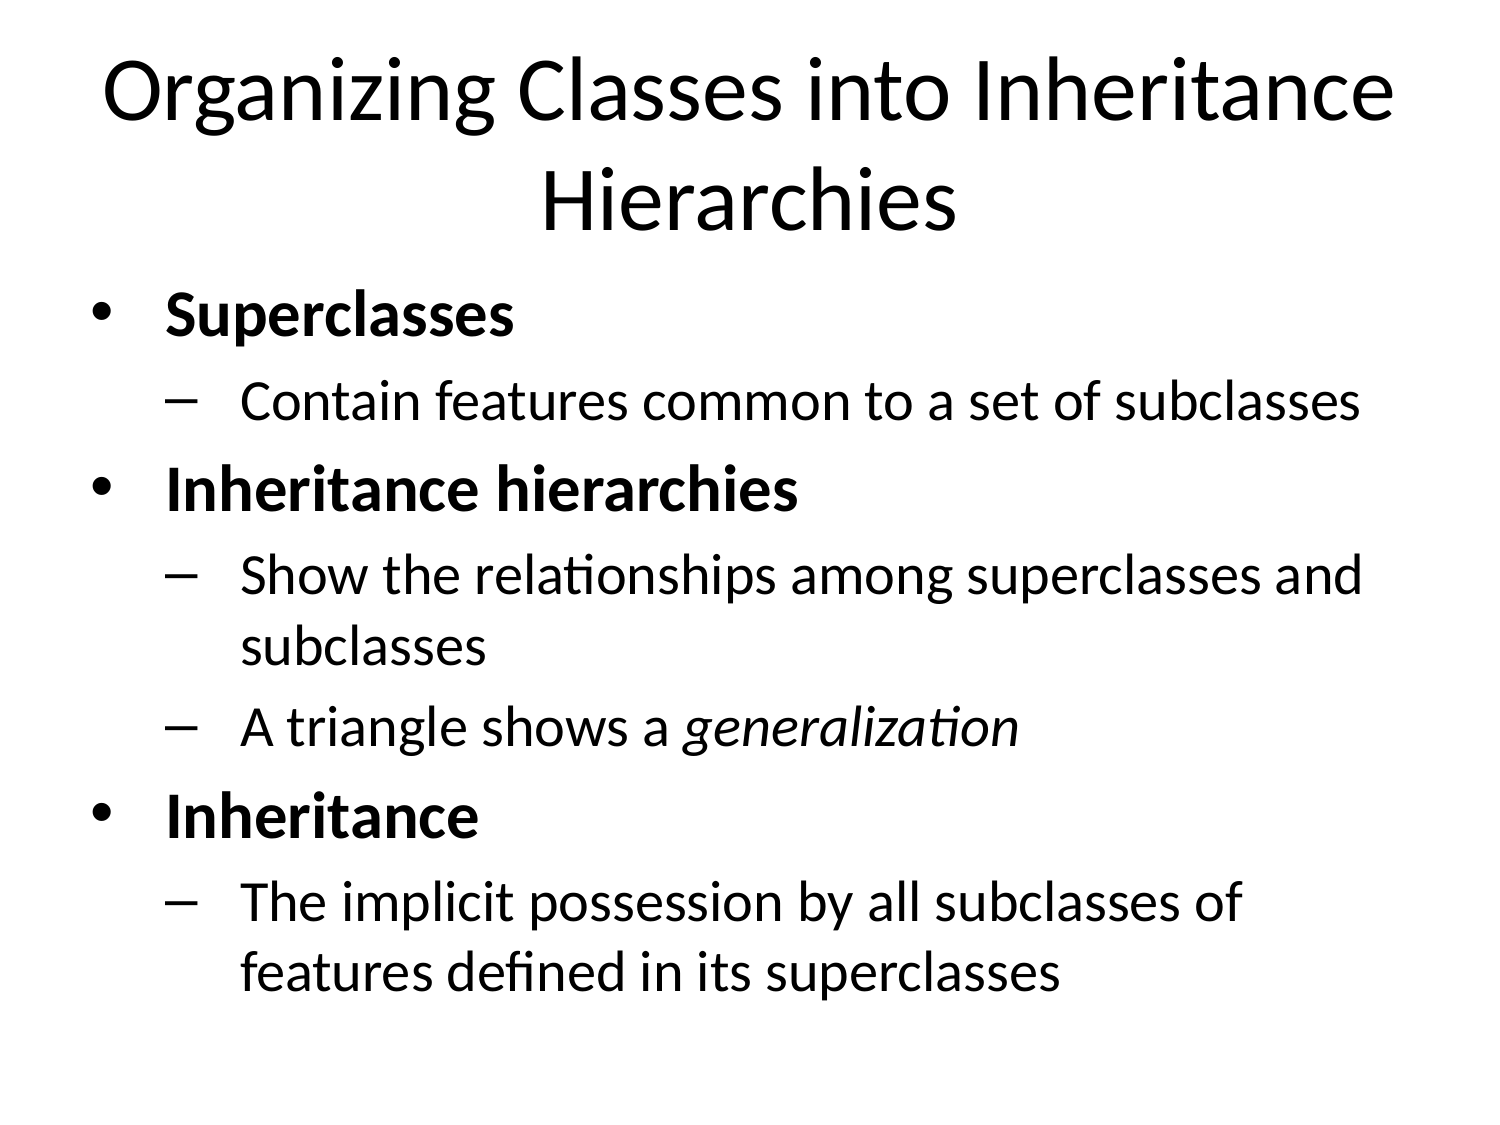

# Organizing Classes into Inheritance Hierarchies
Superclasses
Contain features common to a set of subclasses
Inheritance hierarchies
Show the relationships among superclasses and subclasses
A triangle shows a generalization
Inheritance
The implicit possession by all subclasses of features defined in its superclasses